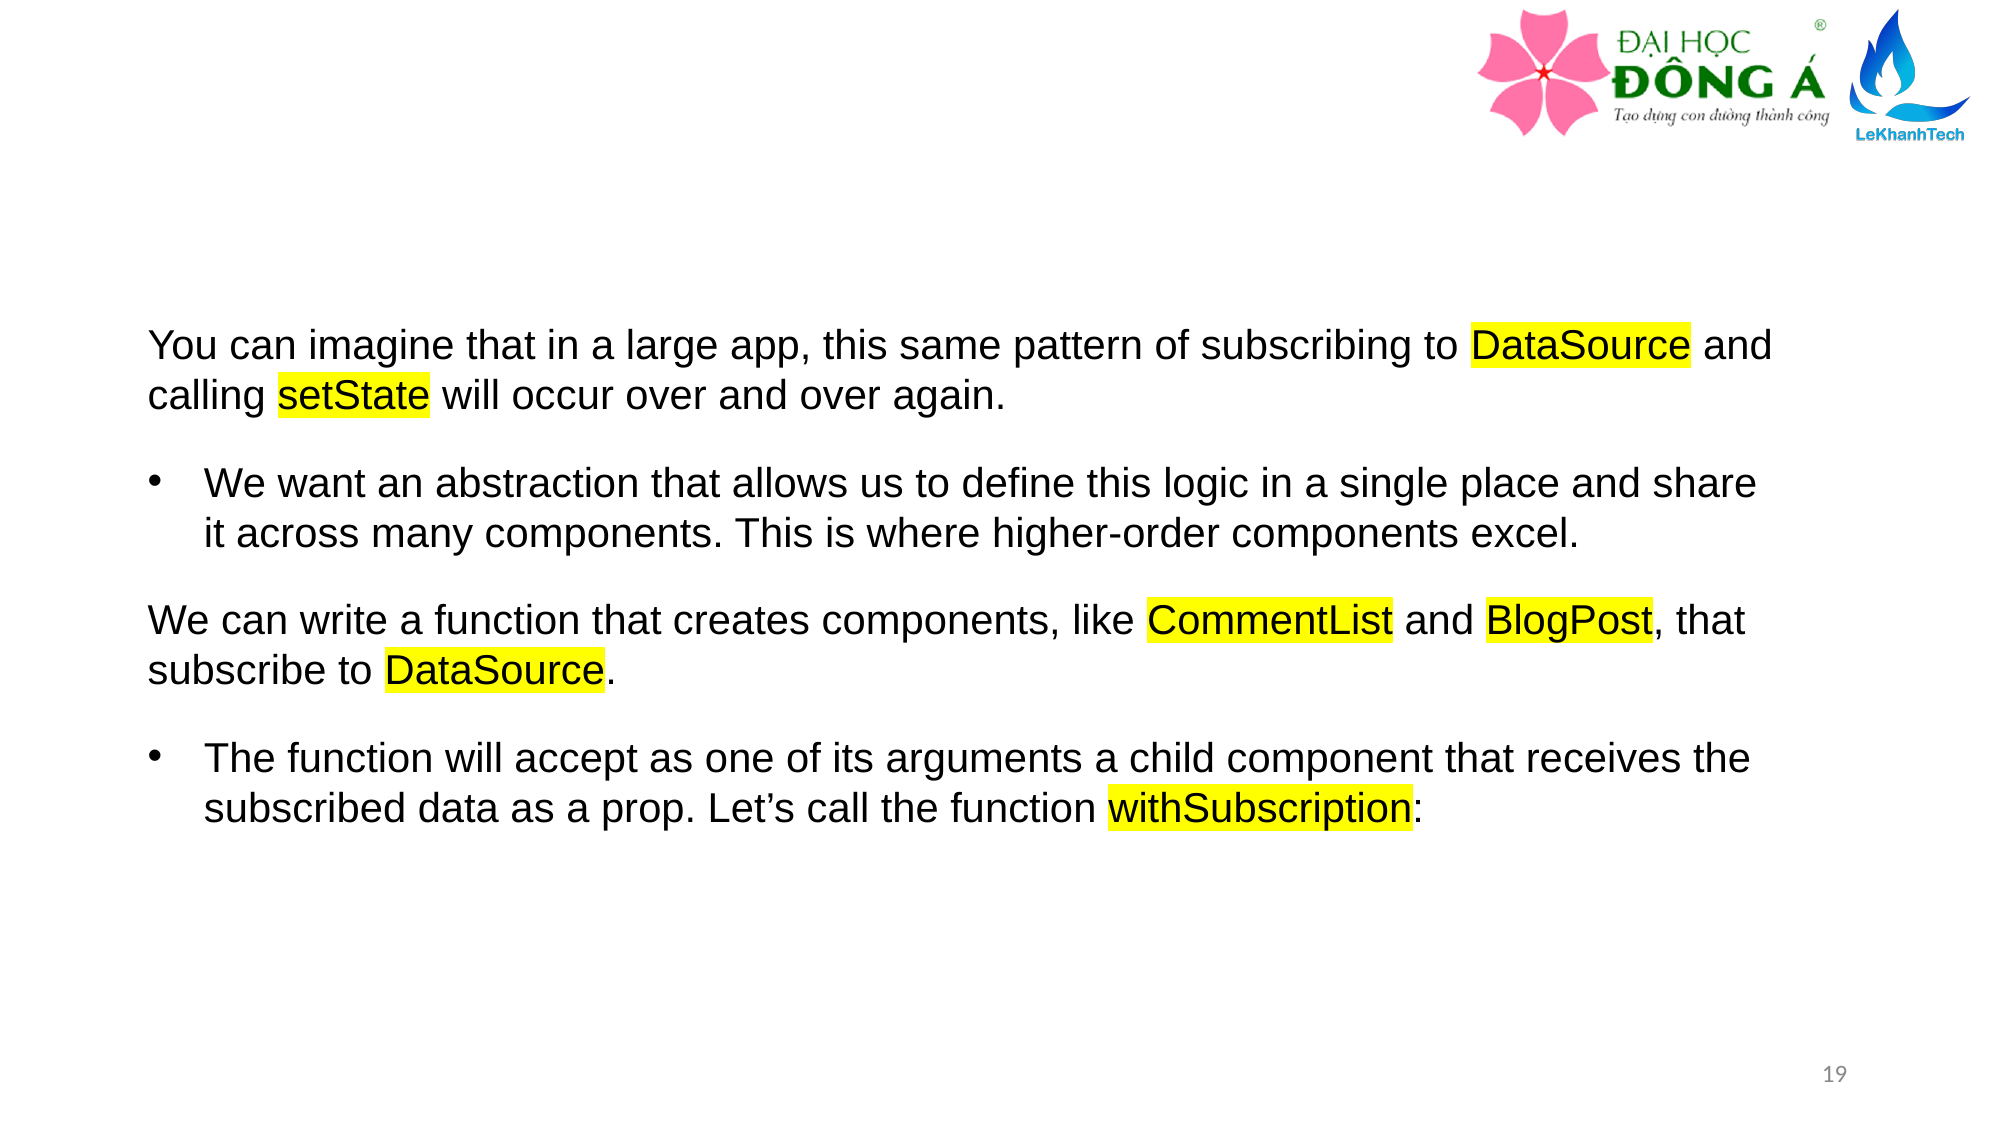

You can imagine that in a large app, this same pattern of subscribing to DataSource and calling setState will occur over and over again.
We want an abstraction that allows us to define this logic in a single place and share it across many components. This is where higher-order components excel.
We can write a function that creates components, like CommentList and BlogPost, that subscribe to DataSource.
The function will accept as one of its arguments a child component that receives the subscribed data as a prop. Let’s call the function withSubscription:
19